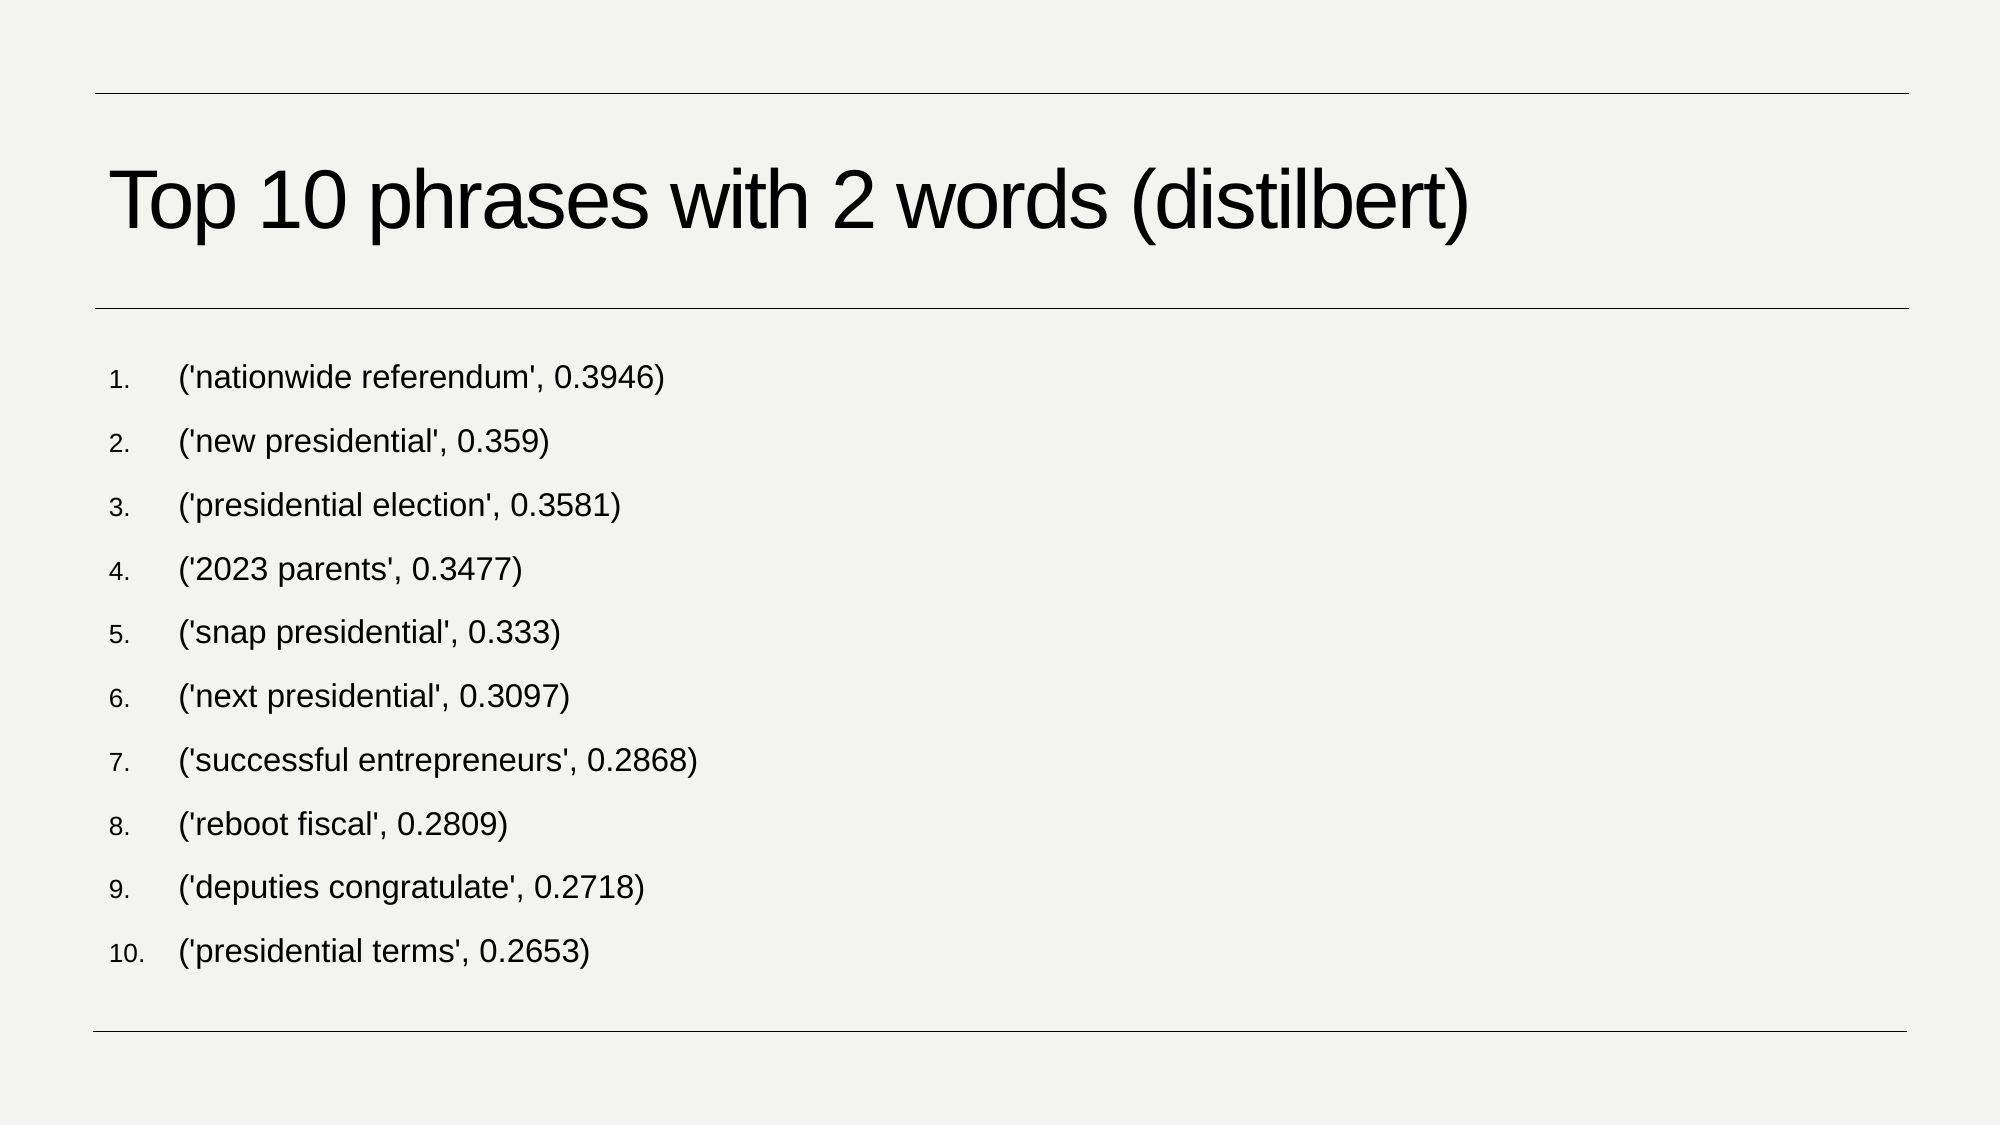

# Top 10 phrases with 2 words (distilbert)
('nationwide referendum', 0.3946)
('new presidential', 0.359)
('presidential election', 0.3581)
('2023 parents', 0.3477)
('snap presidential', 0.333)
('next presidential', 0.3097)
('successful entrepreneurs', 0.2868)
('reboot fiscal', 0.2809)
('deputies congratulate', 0.2718)
('presidential terms', 0.2653)